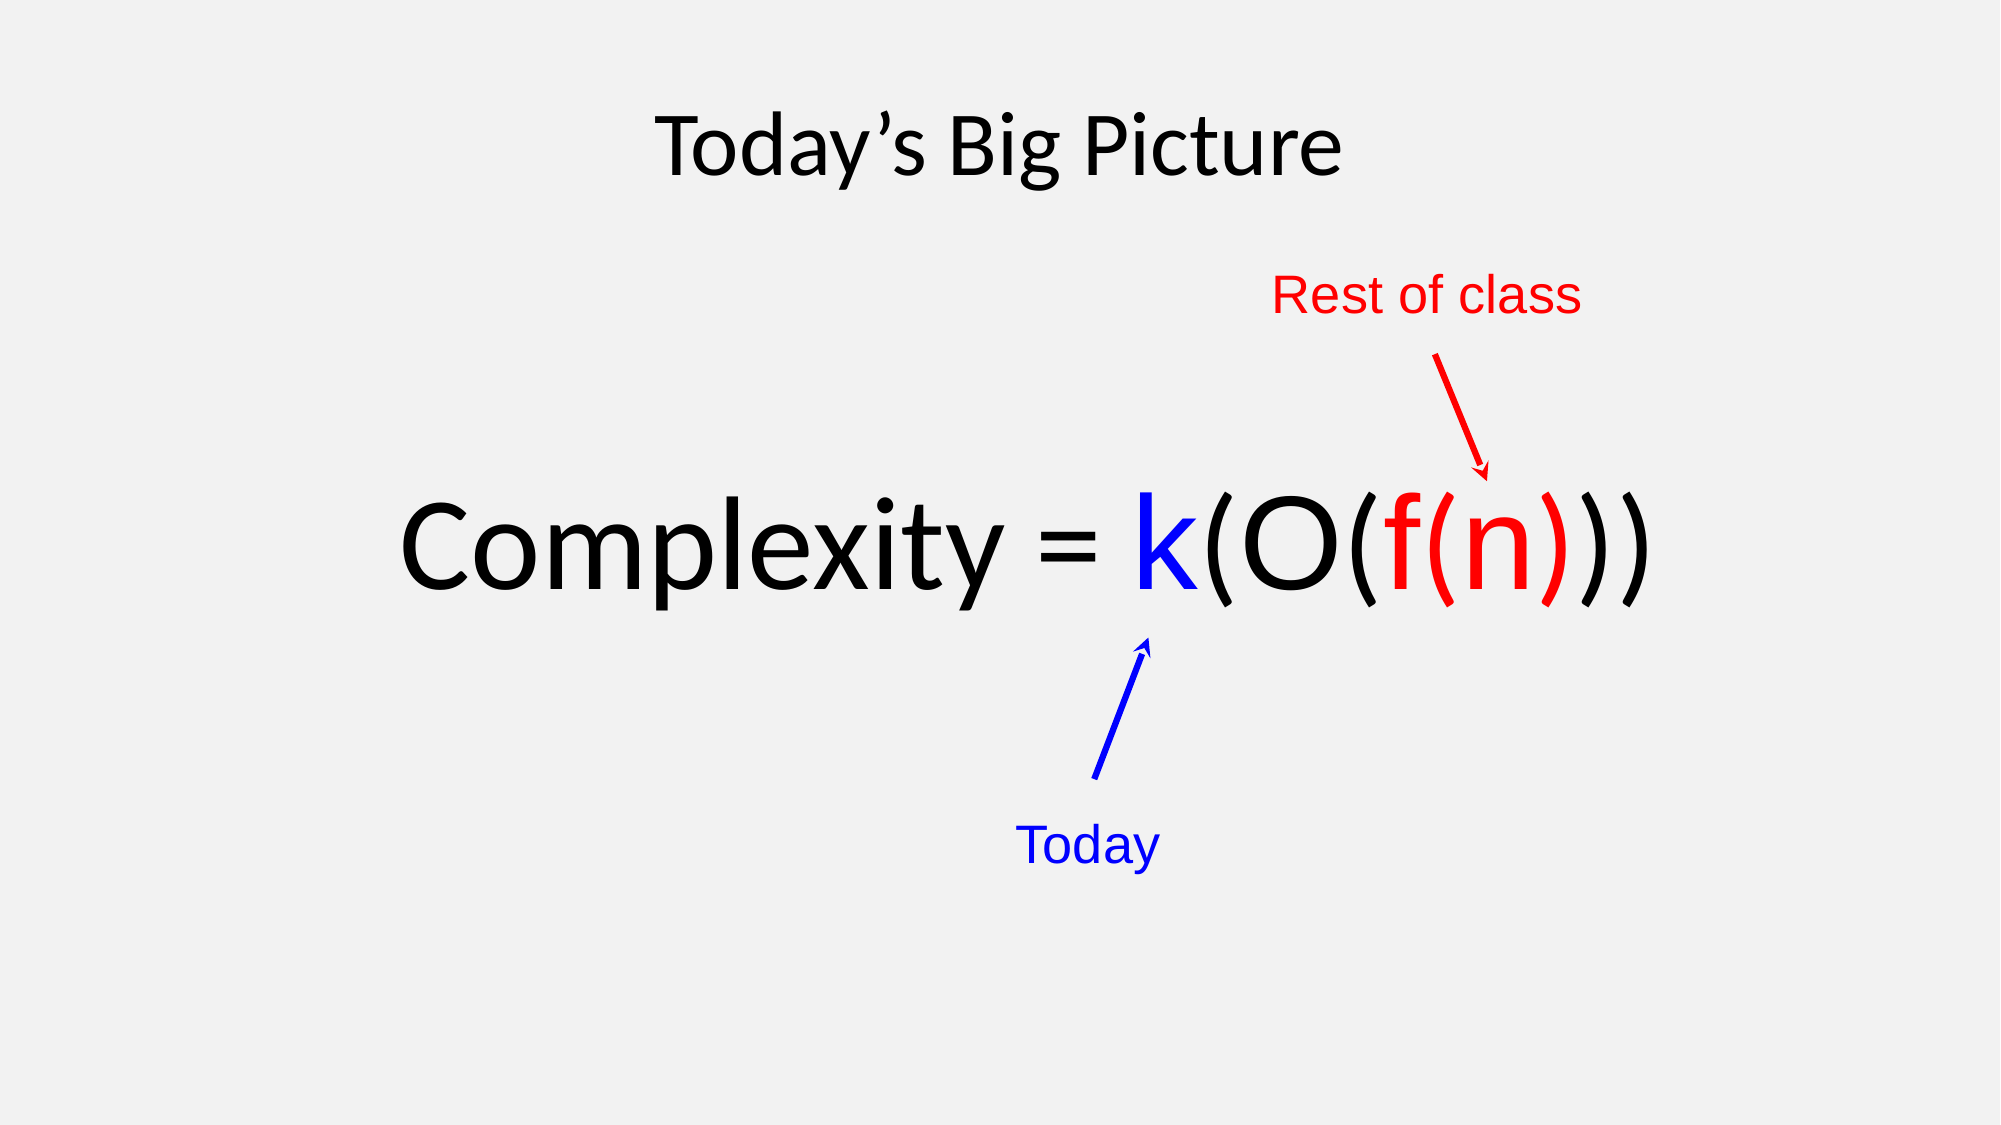

# Today’s Big Picture
Rest of class

Complexity = k(O(f(n)))

Today